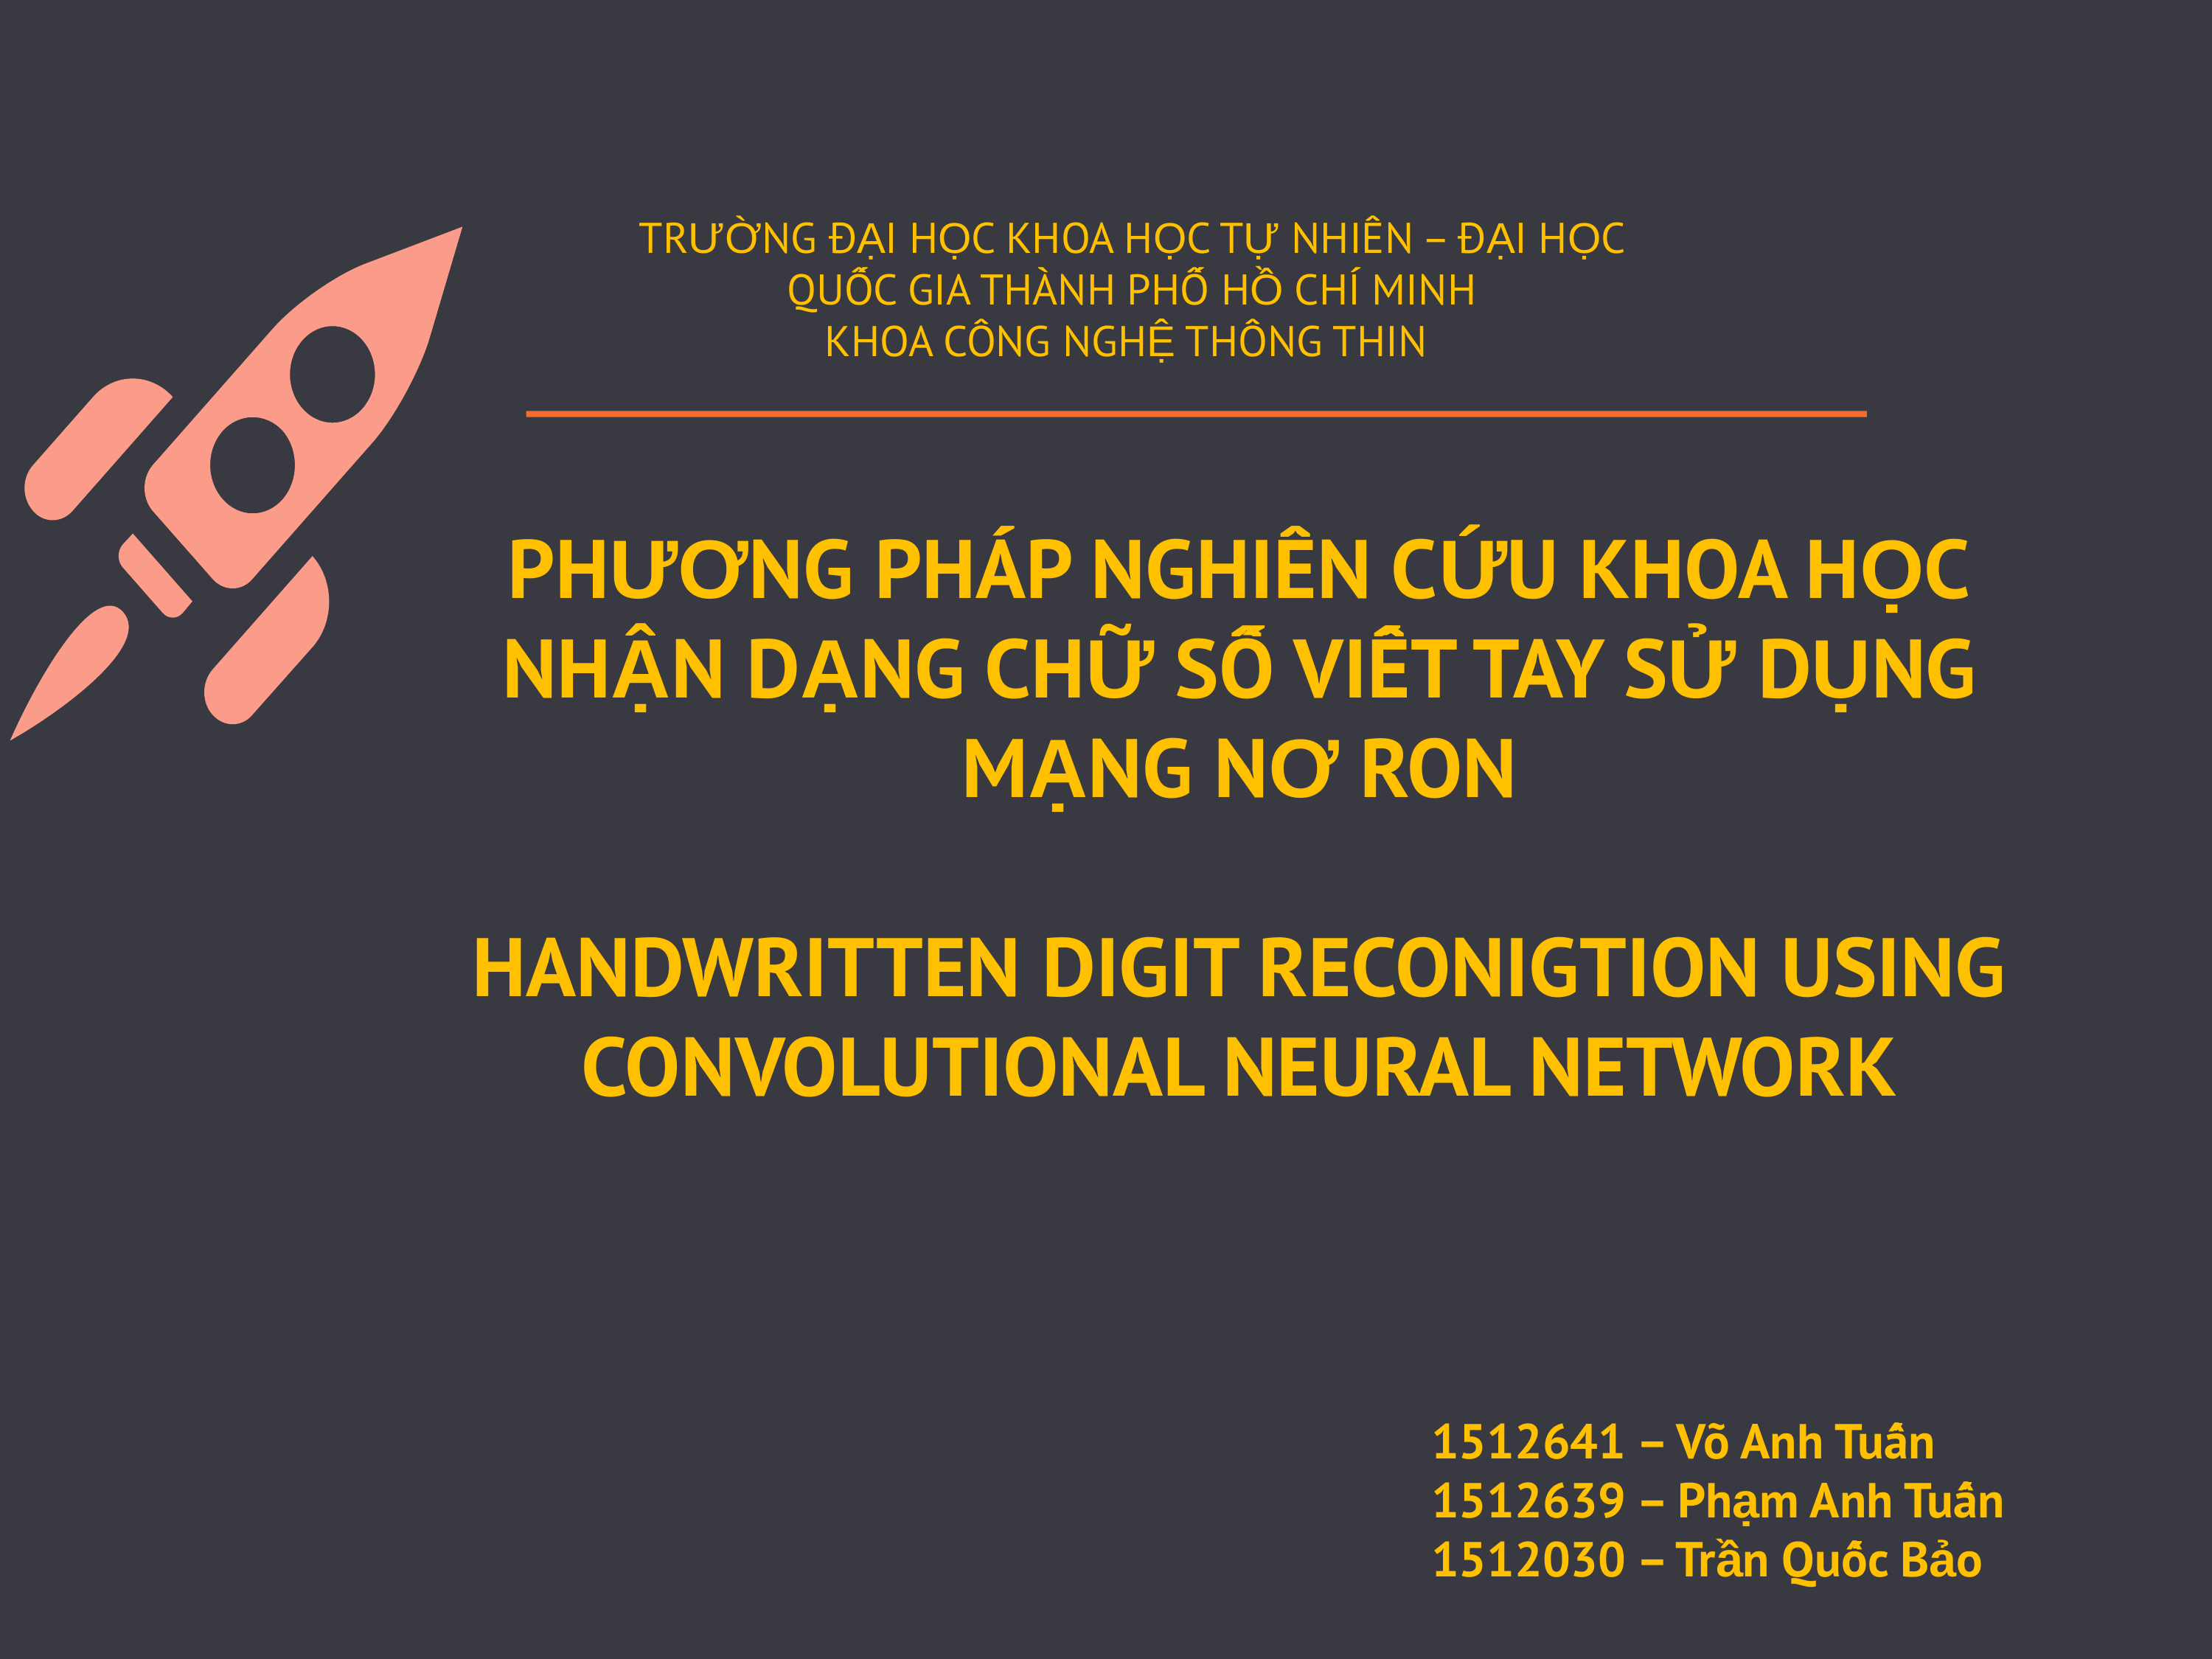

TRƯỜNG ĐẠI HỌC KHOA HỌC TỰ NHIÊN – ĐẠI HỌC QUỐC GIA THÀNH PHỐ HỒ CHÍ MINH
KHOA CÔNG NGHỆ THÔNG THIN

PHƯƠNG PHÁP NGHIÊN CỨU KHOA HỌC
NHẬN DẠNG CHỮ SỐ VIẾT TAY SỬ DỤNG MẠNG NƠ RON

HANDWRITTEN DIGIT RECONIGTION USING CONVOLUTIONAL NEURAL NETWORK

1512641 – Võ Anh Tuấn
1512639 – Phạm Anh Tuấn
1512030 – Trần Quốc Bảo